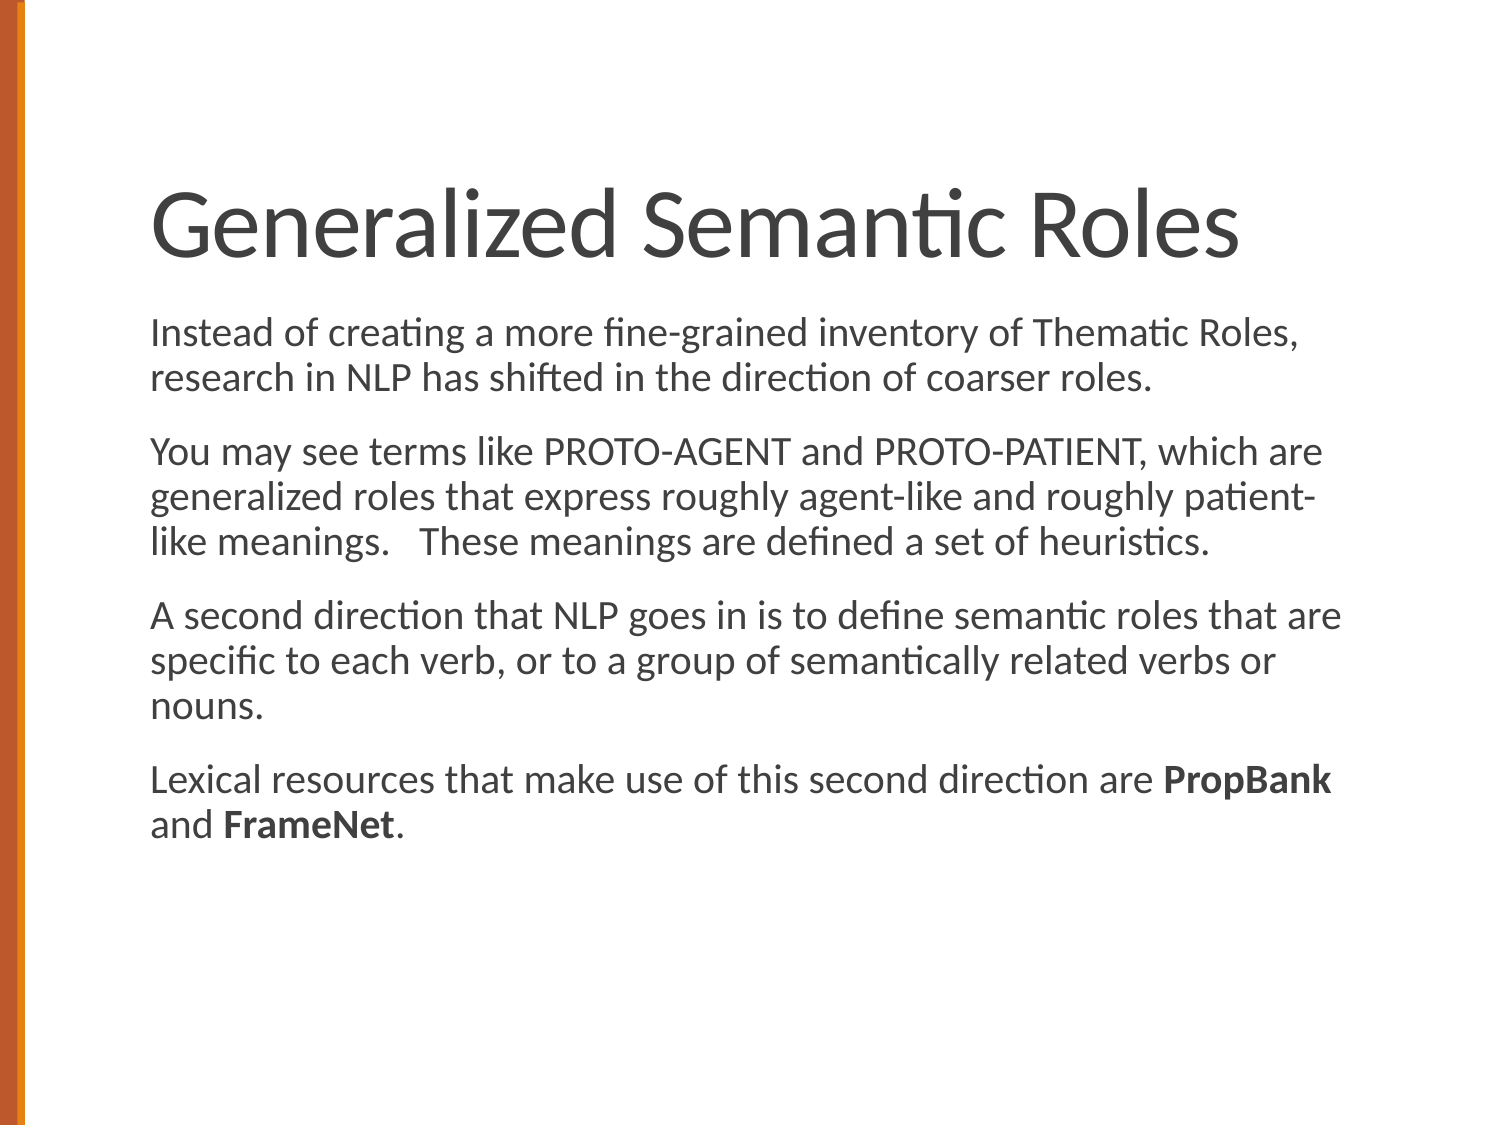

# Generalized Semantic Roles
Instead of creating a more fine-grained inventory of Thematic Roles, research in NLP has shifted in the direction of coarser roles.
You may see terms like PROTO-AGENT and PROTO-PATIENT, which are generalized roles that express roughly agent-like and roughly patient-like meanings.   These meanings are defined a set of heuristics.
A second direction that NLP goes in is to define semantic roles that are specific to each verb, or to a group of semantically related verbs or nouns.
Lexical resources that make use of this second direction are PropBank and FrameNet.